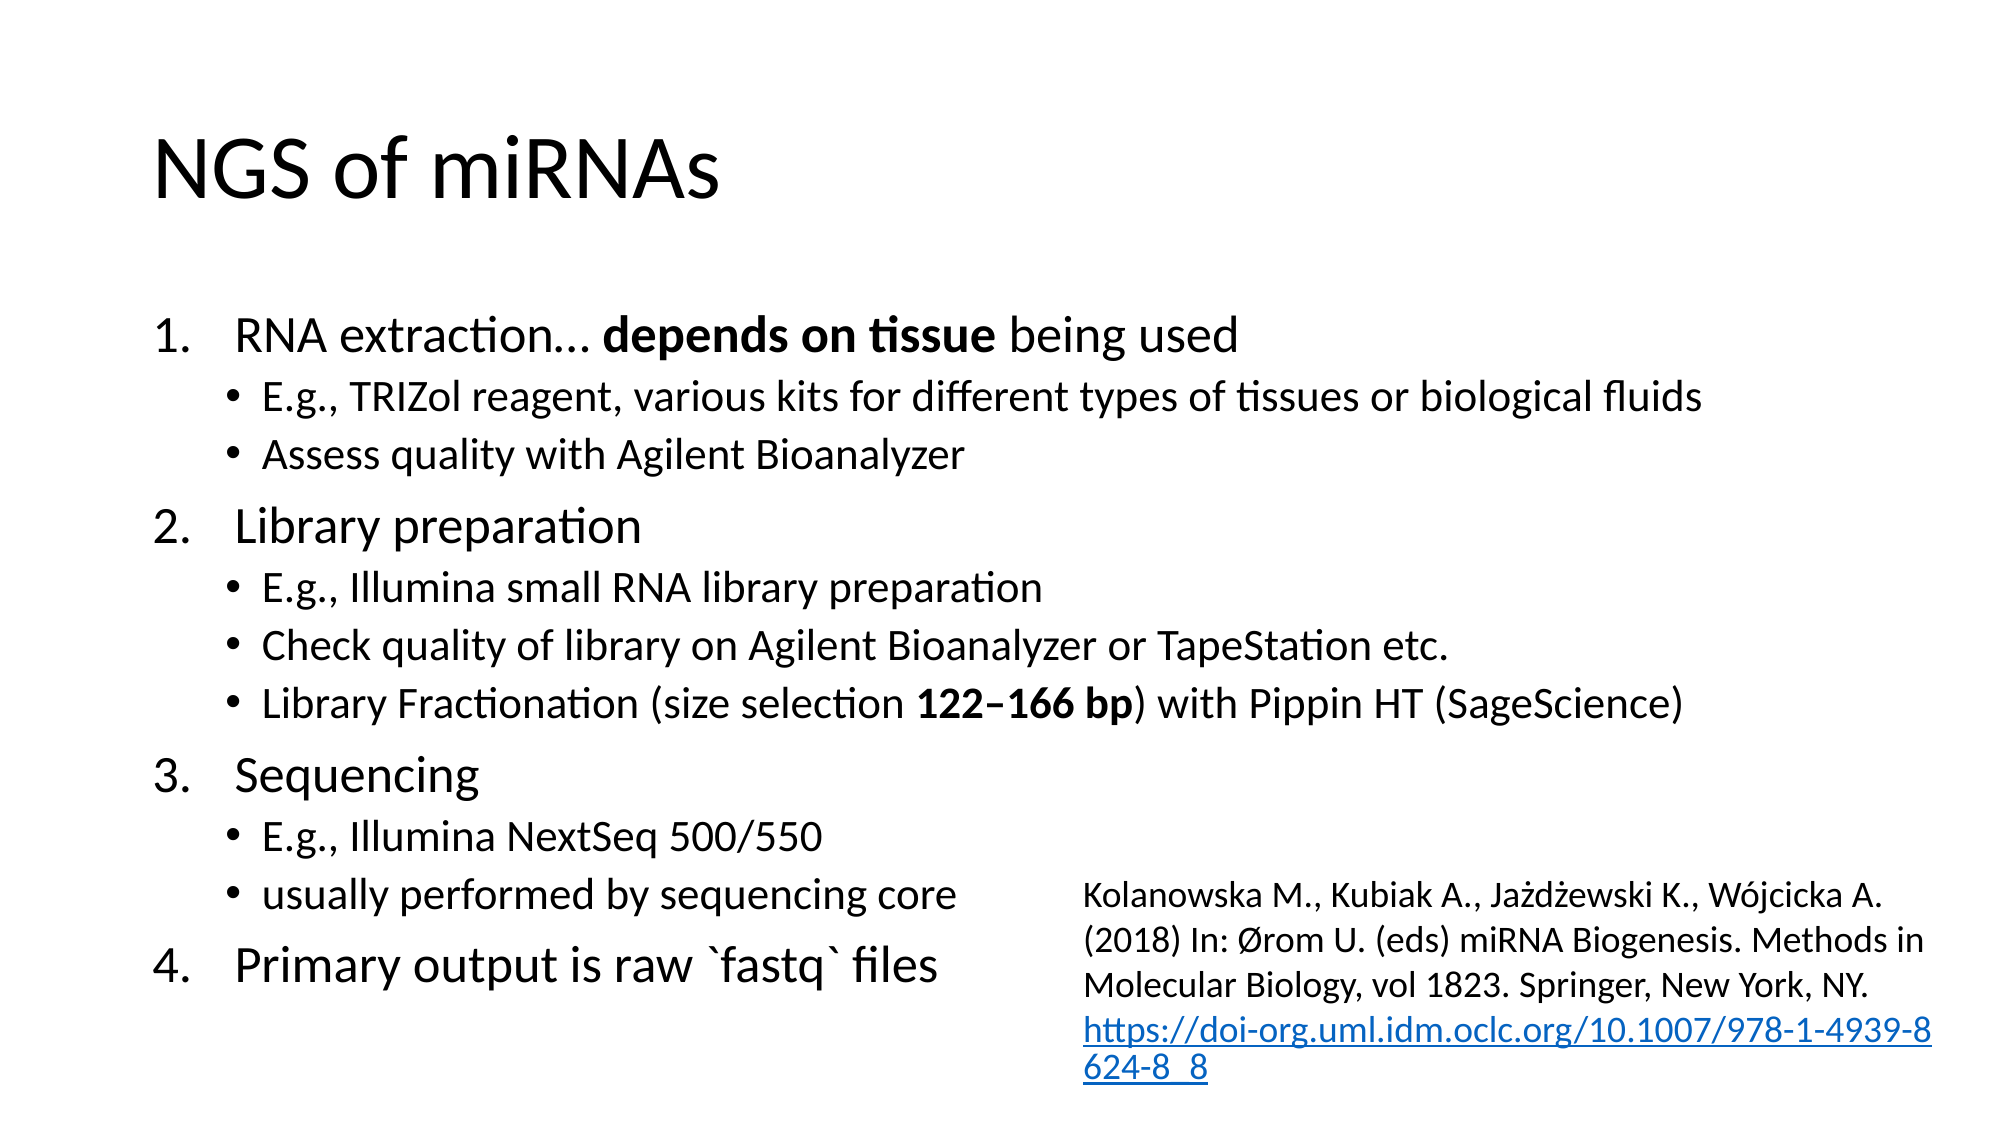

# NGS of miRNAs
RNA extraction… depends on tissue being used
E.g., TRIZol reagent, various kits for different types of tissues or biological fluids
Assess quality with Agilent Bioanalyzer
Library preparation
E.g., Illumina small RNA library preparation
Check quality of library on Agilent Bioanalyzer or TapeStation etc.
Library Fractionation (size selection 122–166 bp) with Pippin HT (SageScience)
Sequencing
E.g., Illumina NextSeq 500/550
usually performed by sequencing core
Primary output is raw `fastq` files
Kolanowska M., Kubiak A., Jażdżewski K., Wójcicka A. (2018) In: Ørom U. (eds) miRNA Biogenesis. Methods in Molecular Biology, vol 1823. Springer, New York, NY. https://doi-org.uml.idm.oclc.org/10.1007/978-1-4939-8624-8_8